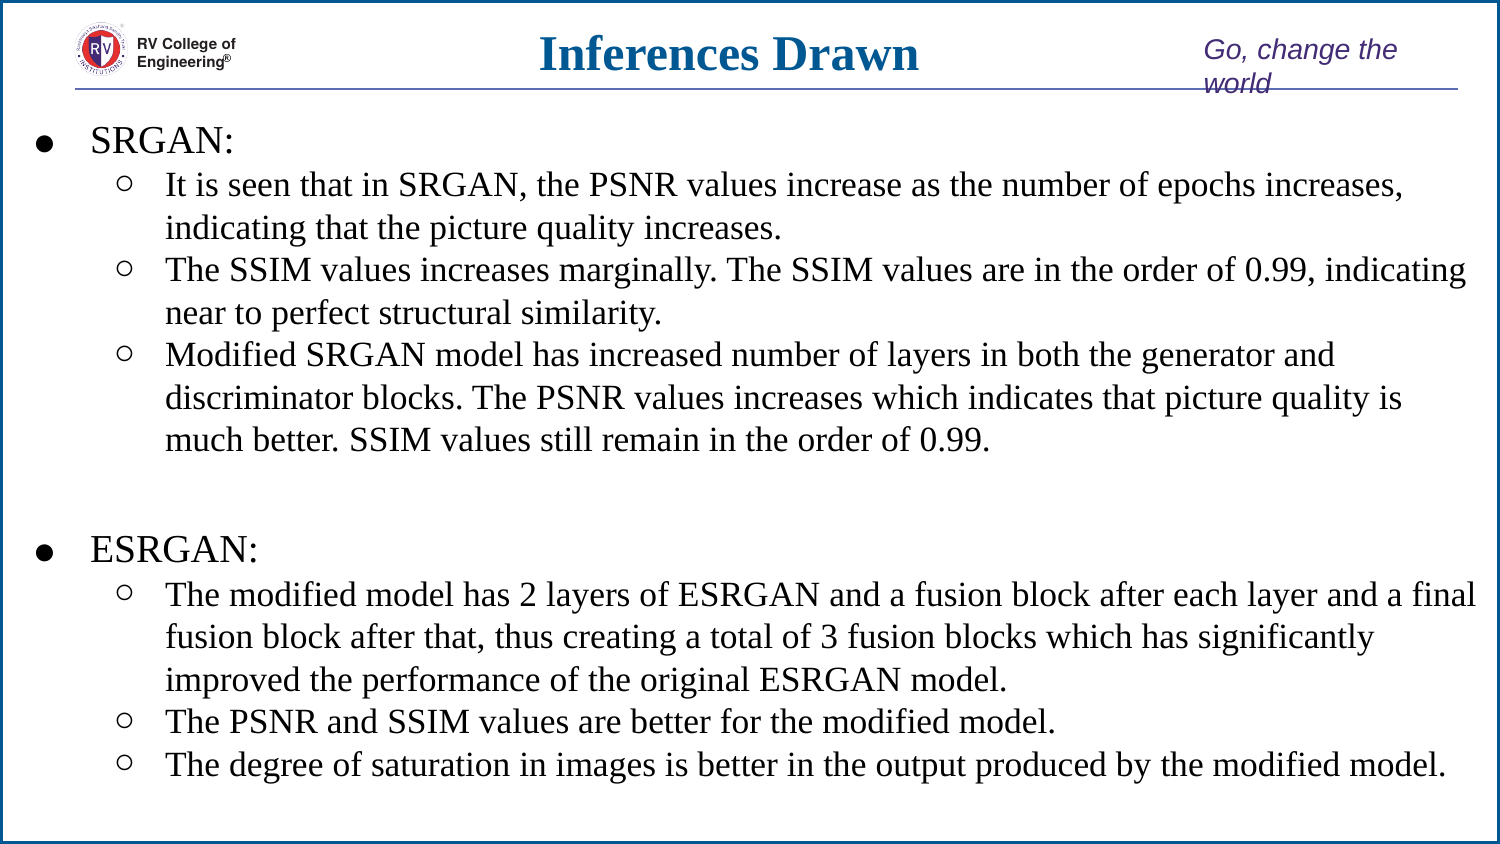

# Inferences Drawn
SRGAN:
It is seen that in SRGAN, the PSNR values increase as the number of epochs increases, indicating that the picture quality increases.
The SSIM values increases marginally. The SSIM values are in the order of 0.99, indicating near to perfect structural similarity.
Modified SRGAN model has increased number of layers in both the generator and discriminator blocks. The PSNR values increases which indicates that picture quality is much better. SSIM values still remain in the order of 0.99.

ESRGAN:
The modified model has 2 layers of ESRGAN and a fusion block after each layer and a final fusion block after that, thus creating a total of 3 fusion blocks which has significantly improved the performance of the original ESRGAN model.
The PSNR and SSIM values are better for the modified model.
The degree of saturation in images is better in the output produced by the modified model.